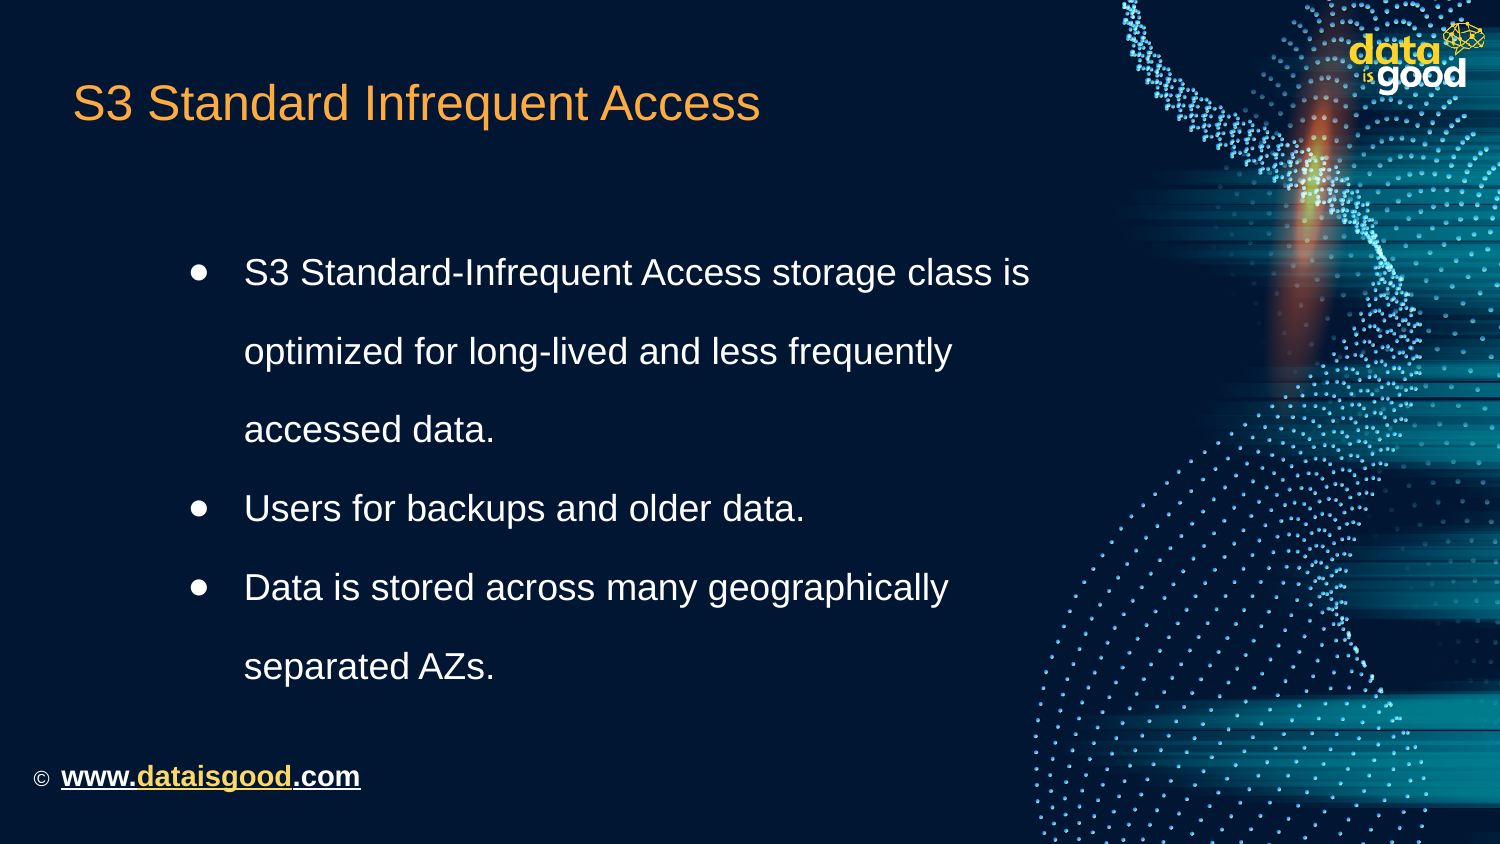

# S3 Standard Infrequent Access
S3 Standard-Infrequent Access storage class is optimized for long-lived and less frequently accessed data.
Users for backups and older data.
Data is stored across many geographically separated AZs.